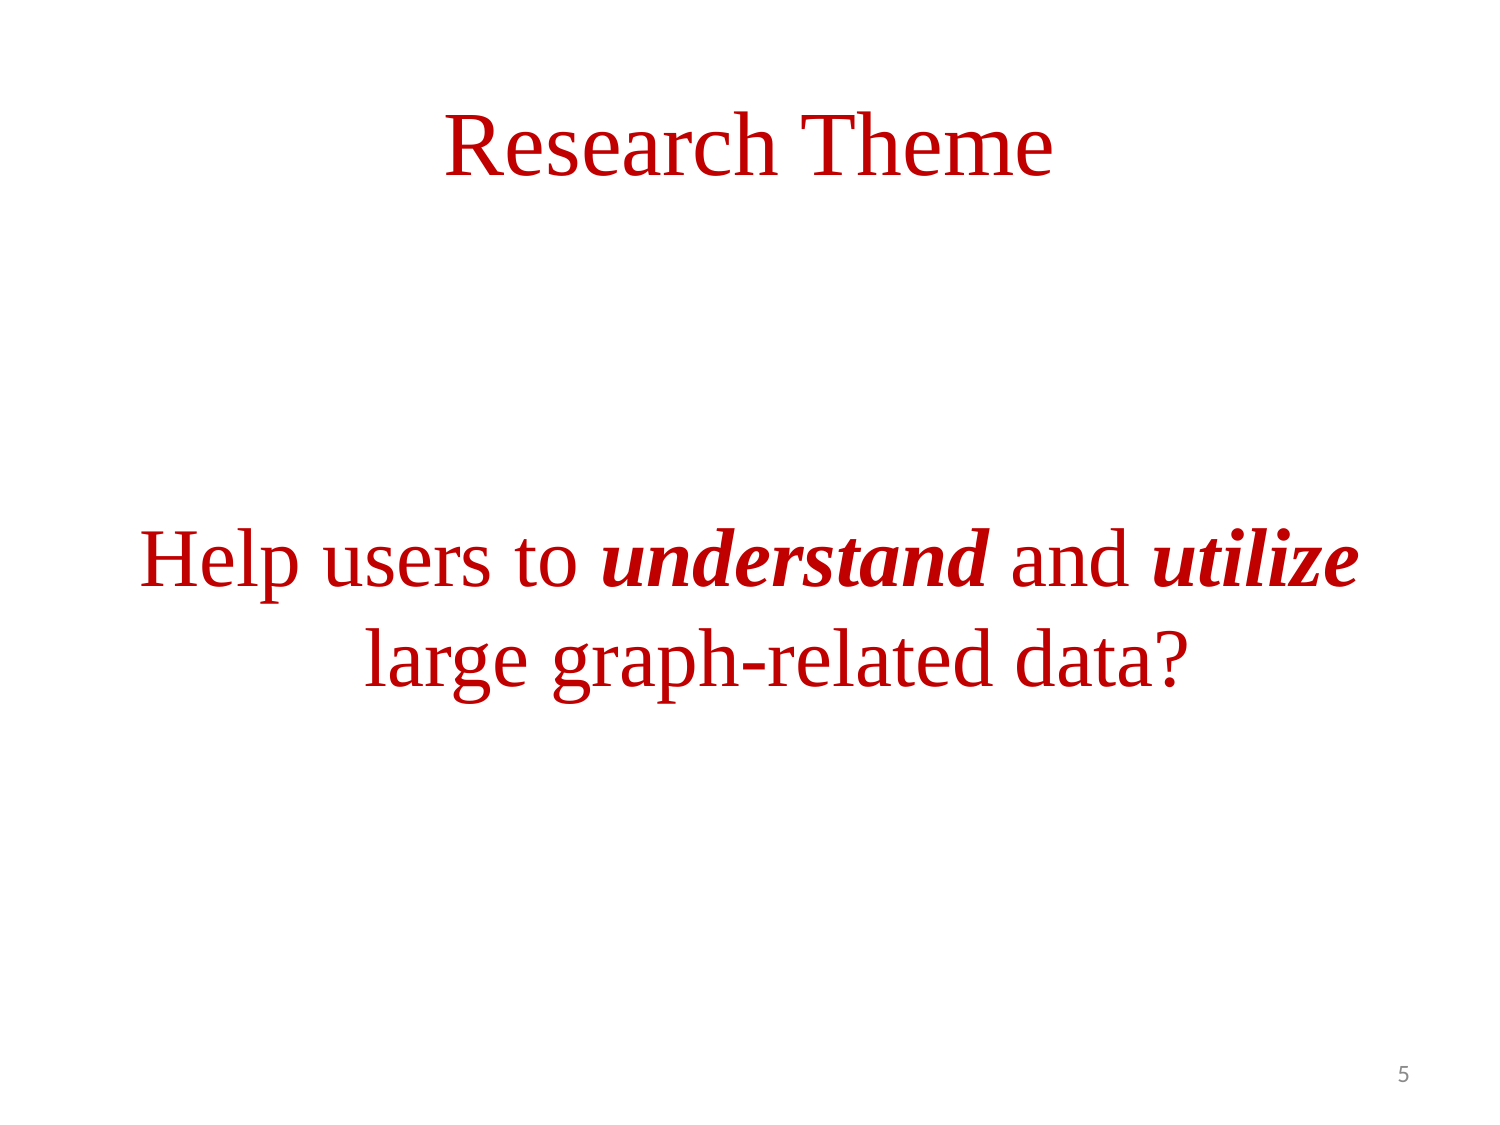

# Research Theme

Help users to understand and utilize large graph-related data?
5